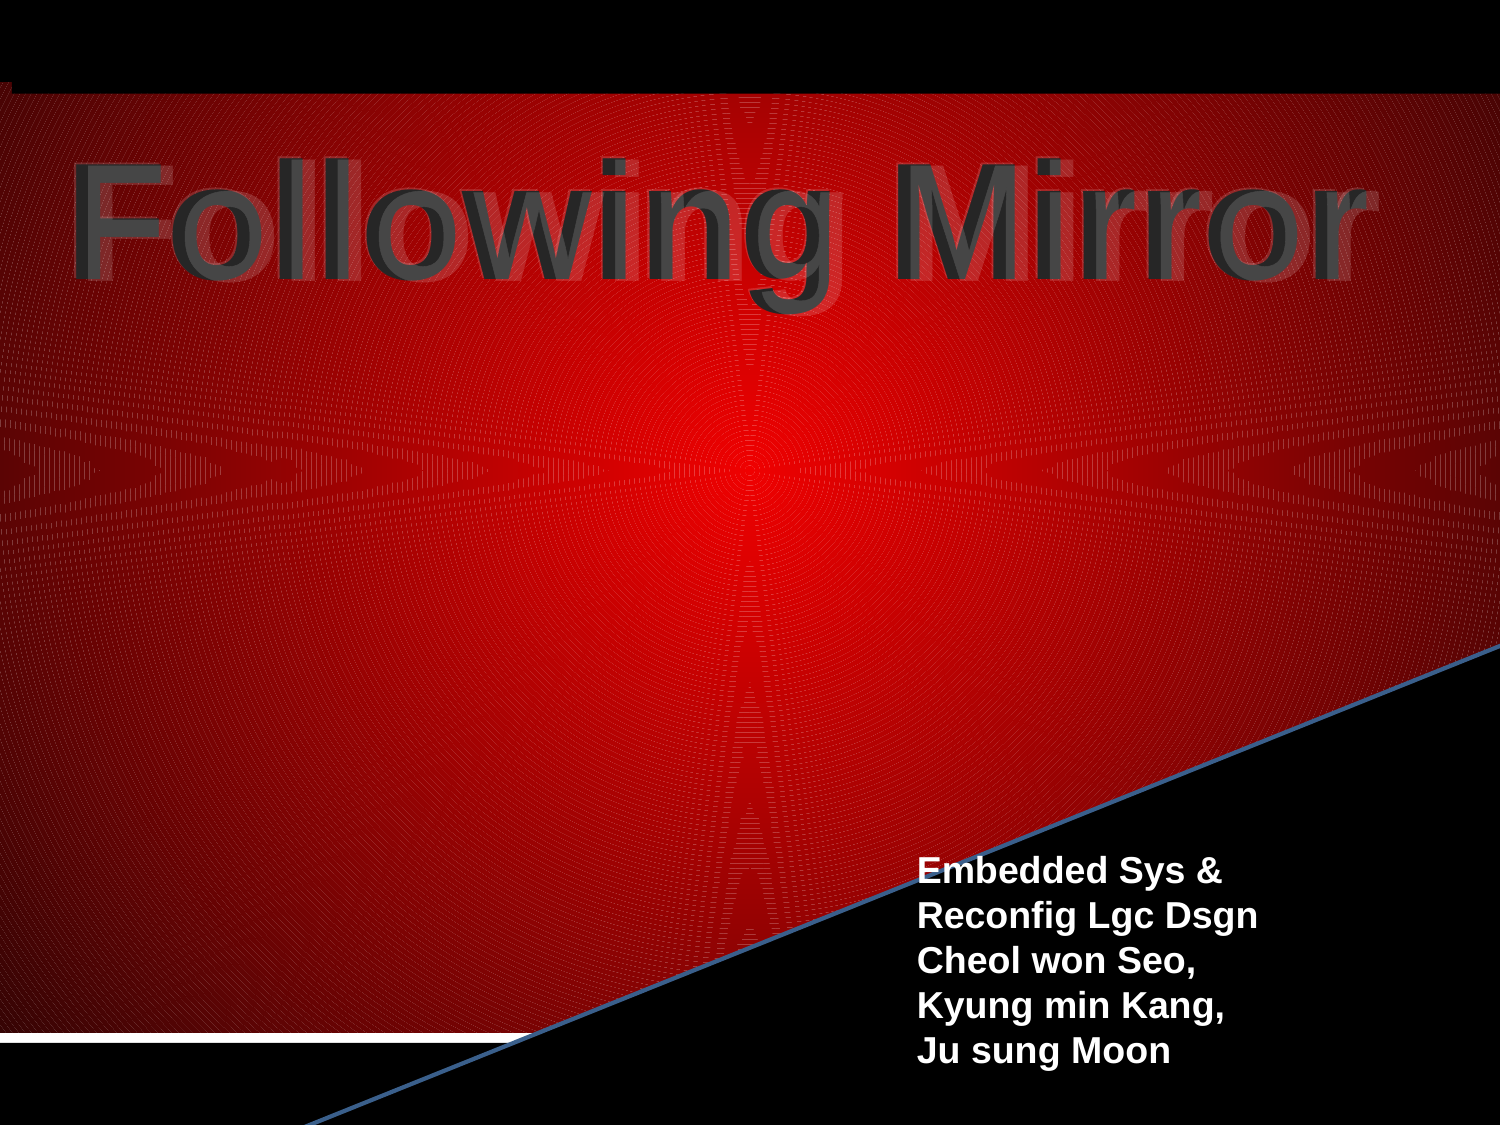

Following Mirror

Following Mirror
Following Mirror

Embedded Sys &
Reconfig Lgc Dsgn
Cheol won Seo,
Kyung min Kang,
Ju sung Moon